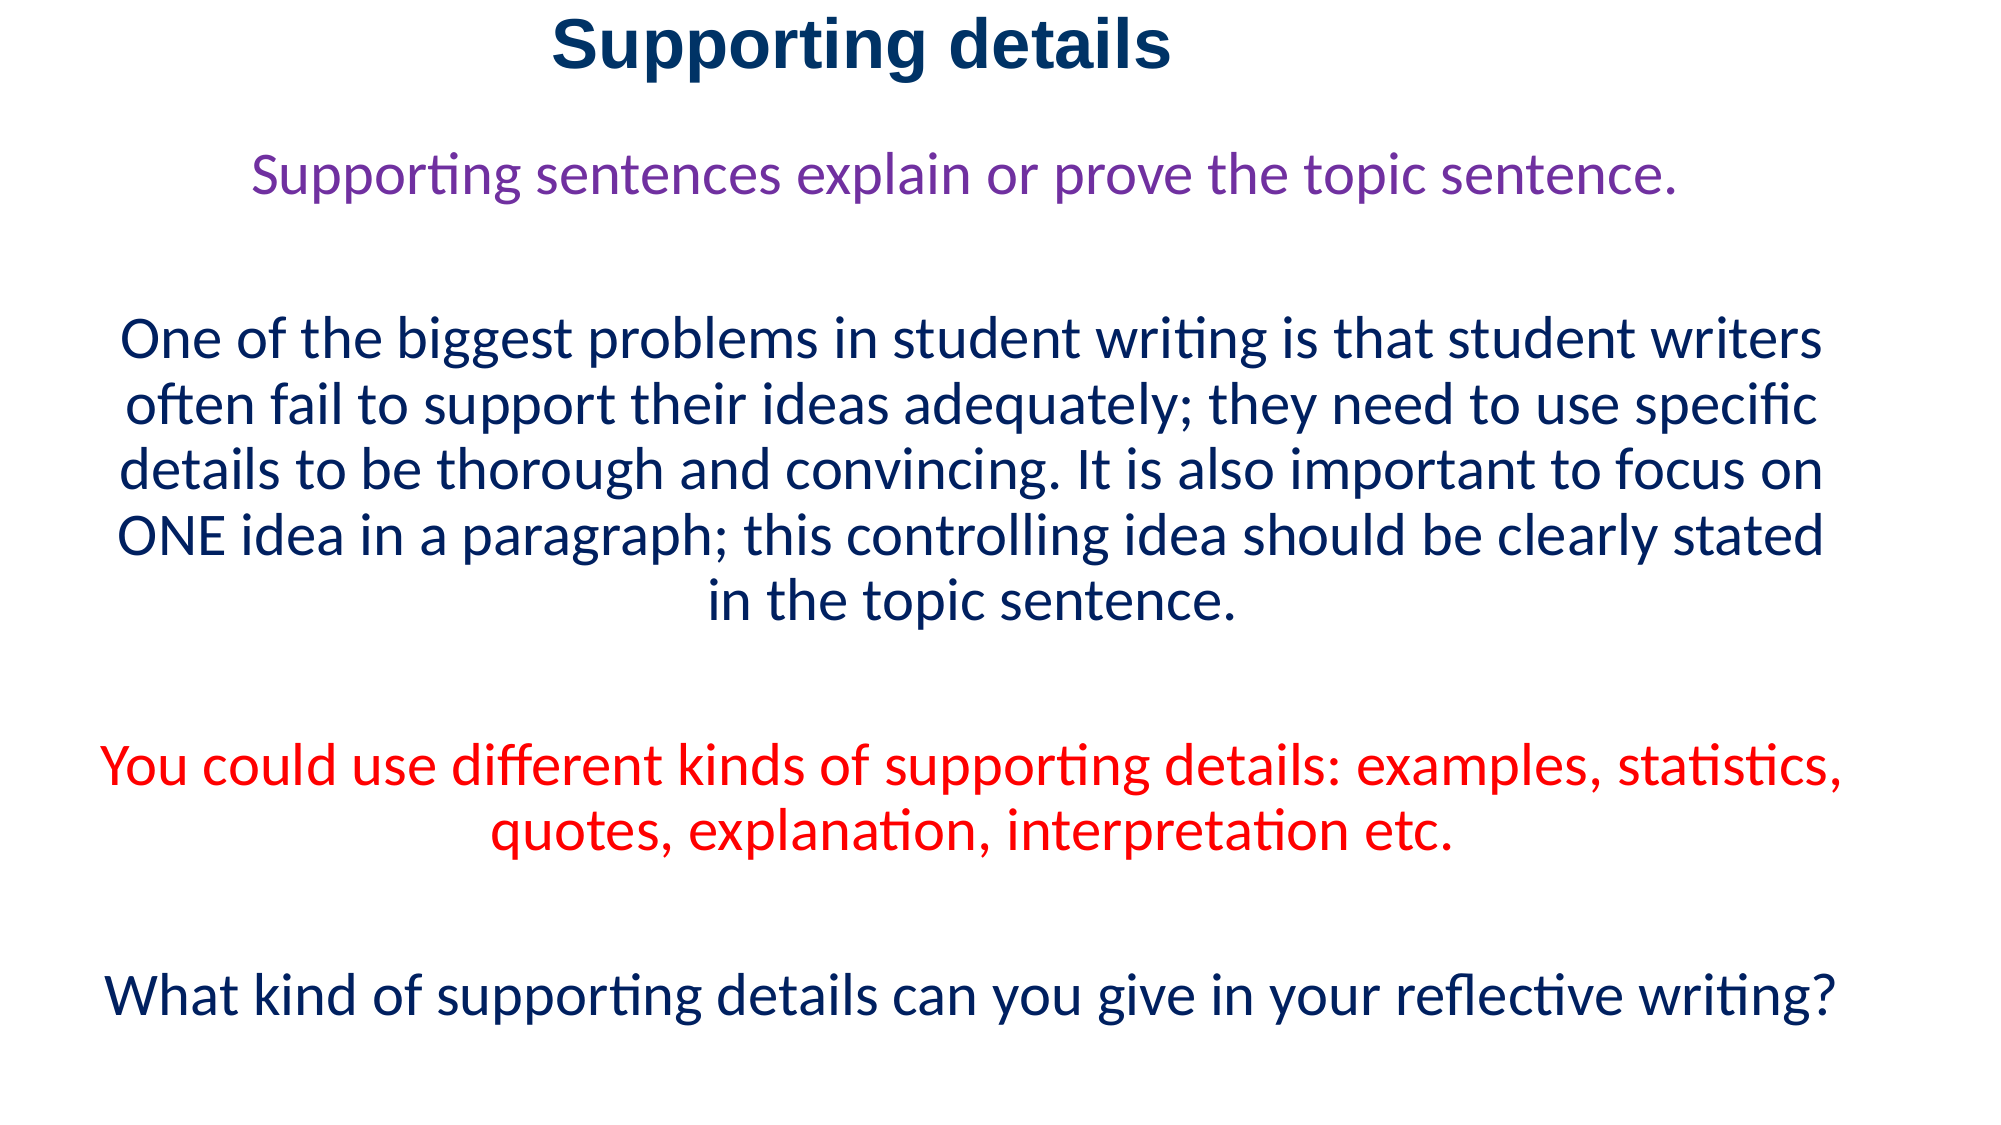

Supporting details
Supporting sentences explain or prove the topic sentence.

One of the biggest problems in student writing is that student writers often fail to support their ideas adequately; they need to use specific details to be thorough and convincing. It is also important to focus on ONE idea in a paragraph; this controlling idea should be clearly stated in the topic sentence.

You could use different kinds of supporting details: examples, statistics, quotes, explanation, interpretation etc.

What kind of supporting details can you give in your reflective writing?